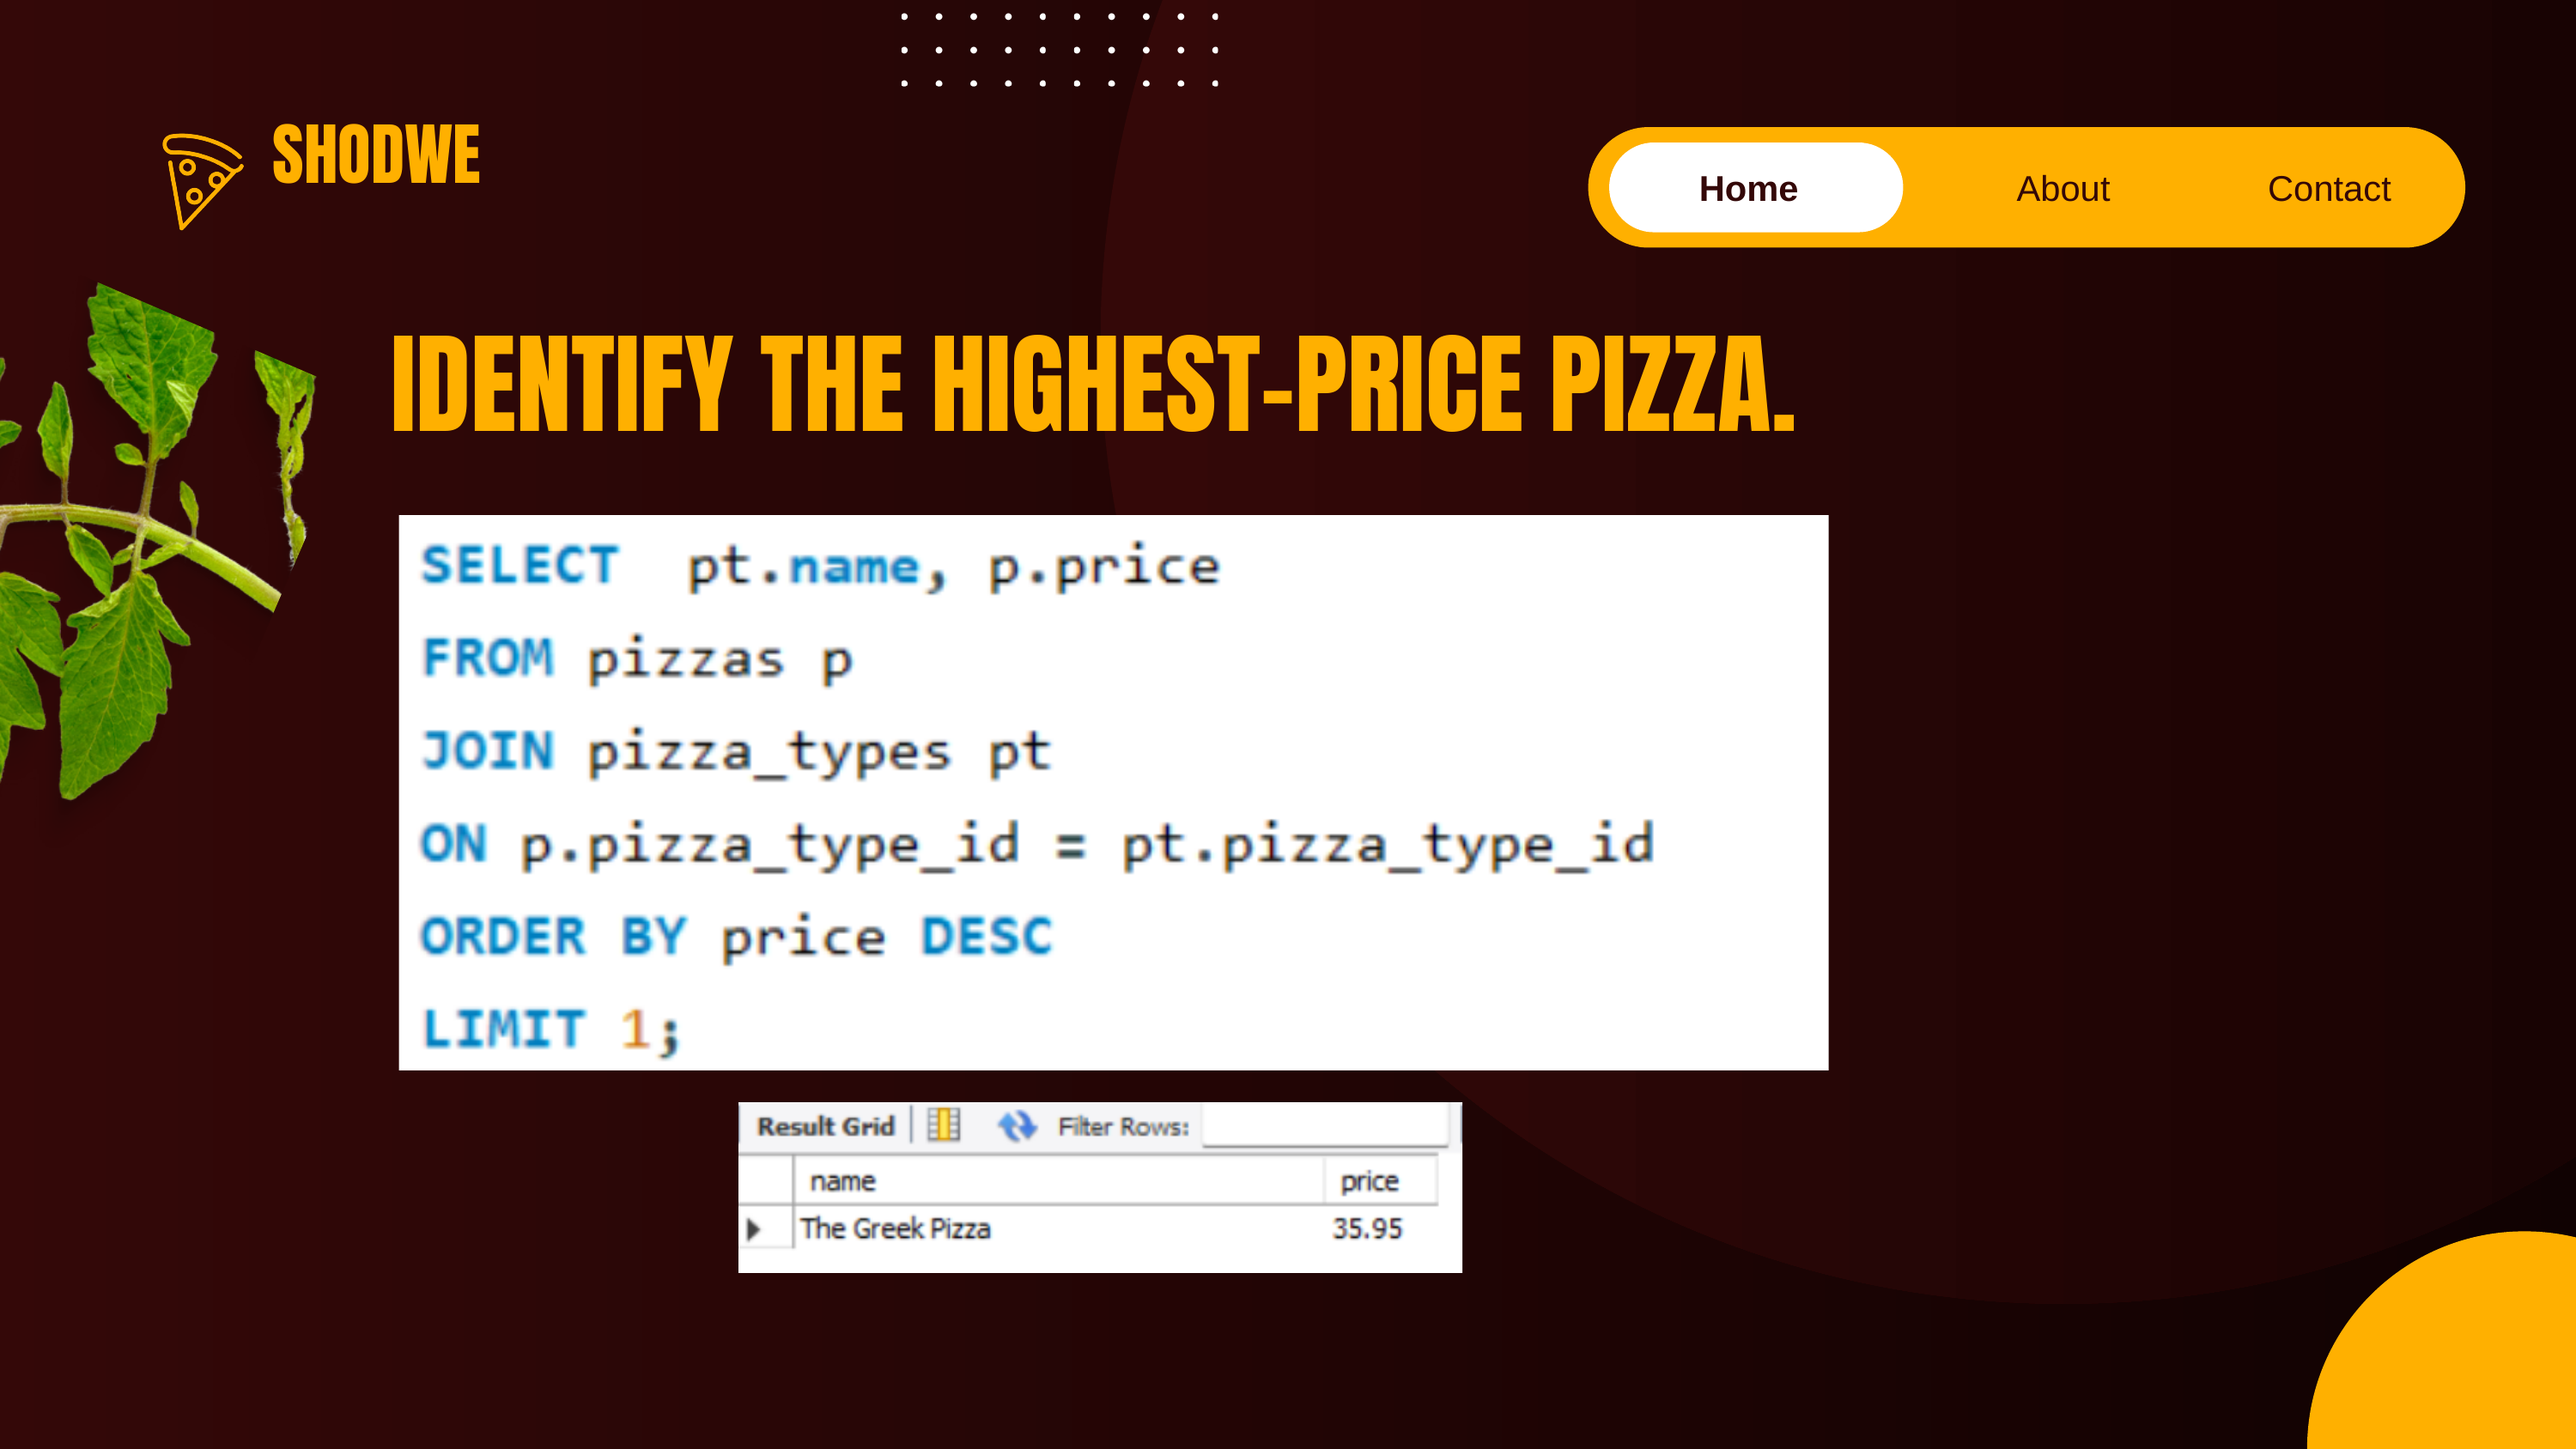

SHODWE

Home
About
Contact

IDENTIFY THE HIGHEST-PRICE PIZZA.